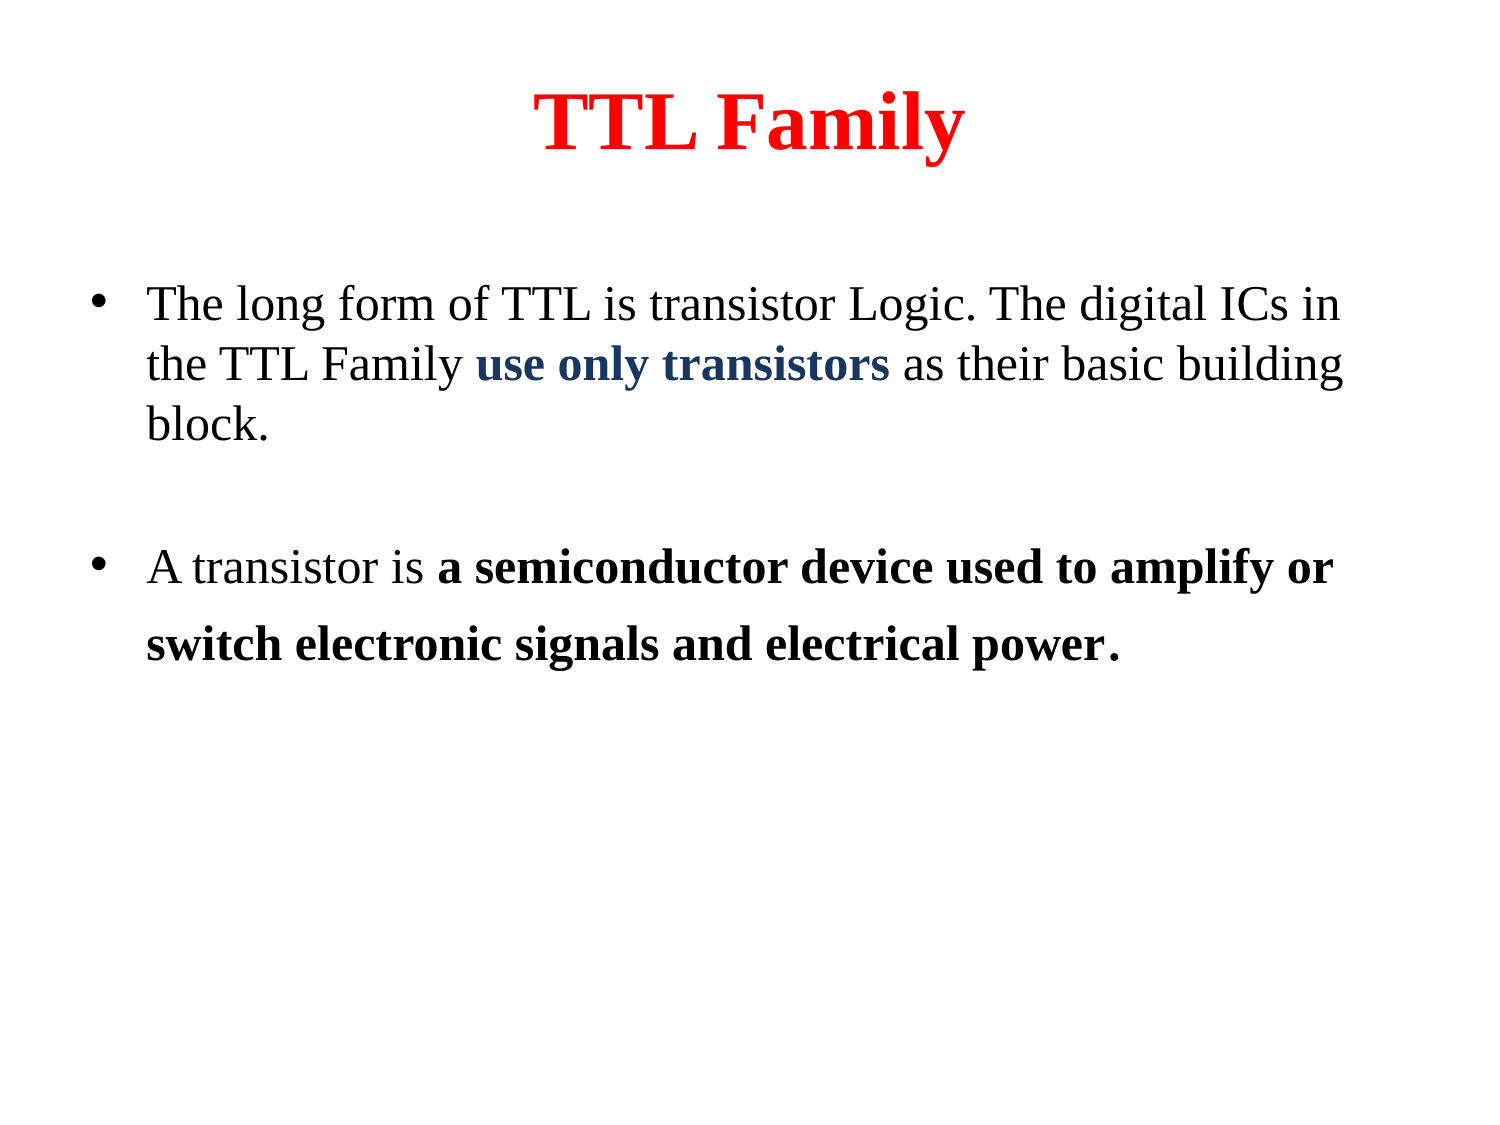

# TTL Family
The long form of TTL is transistor Logic. The digital ICs in the TTL Family use only transistors as their basic building block.

A transistor is a semiconductor device used to amplify or switch electronic signals and electrical power.